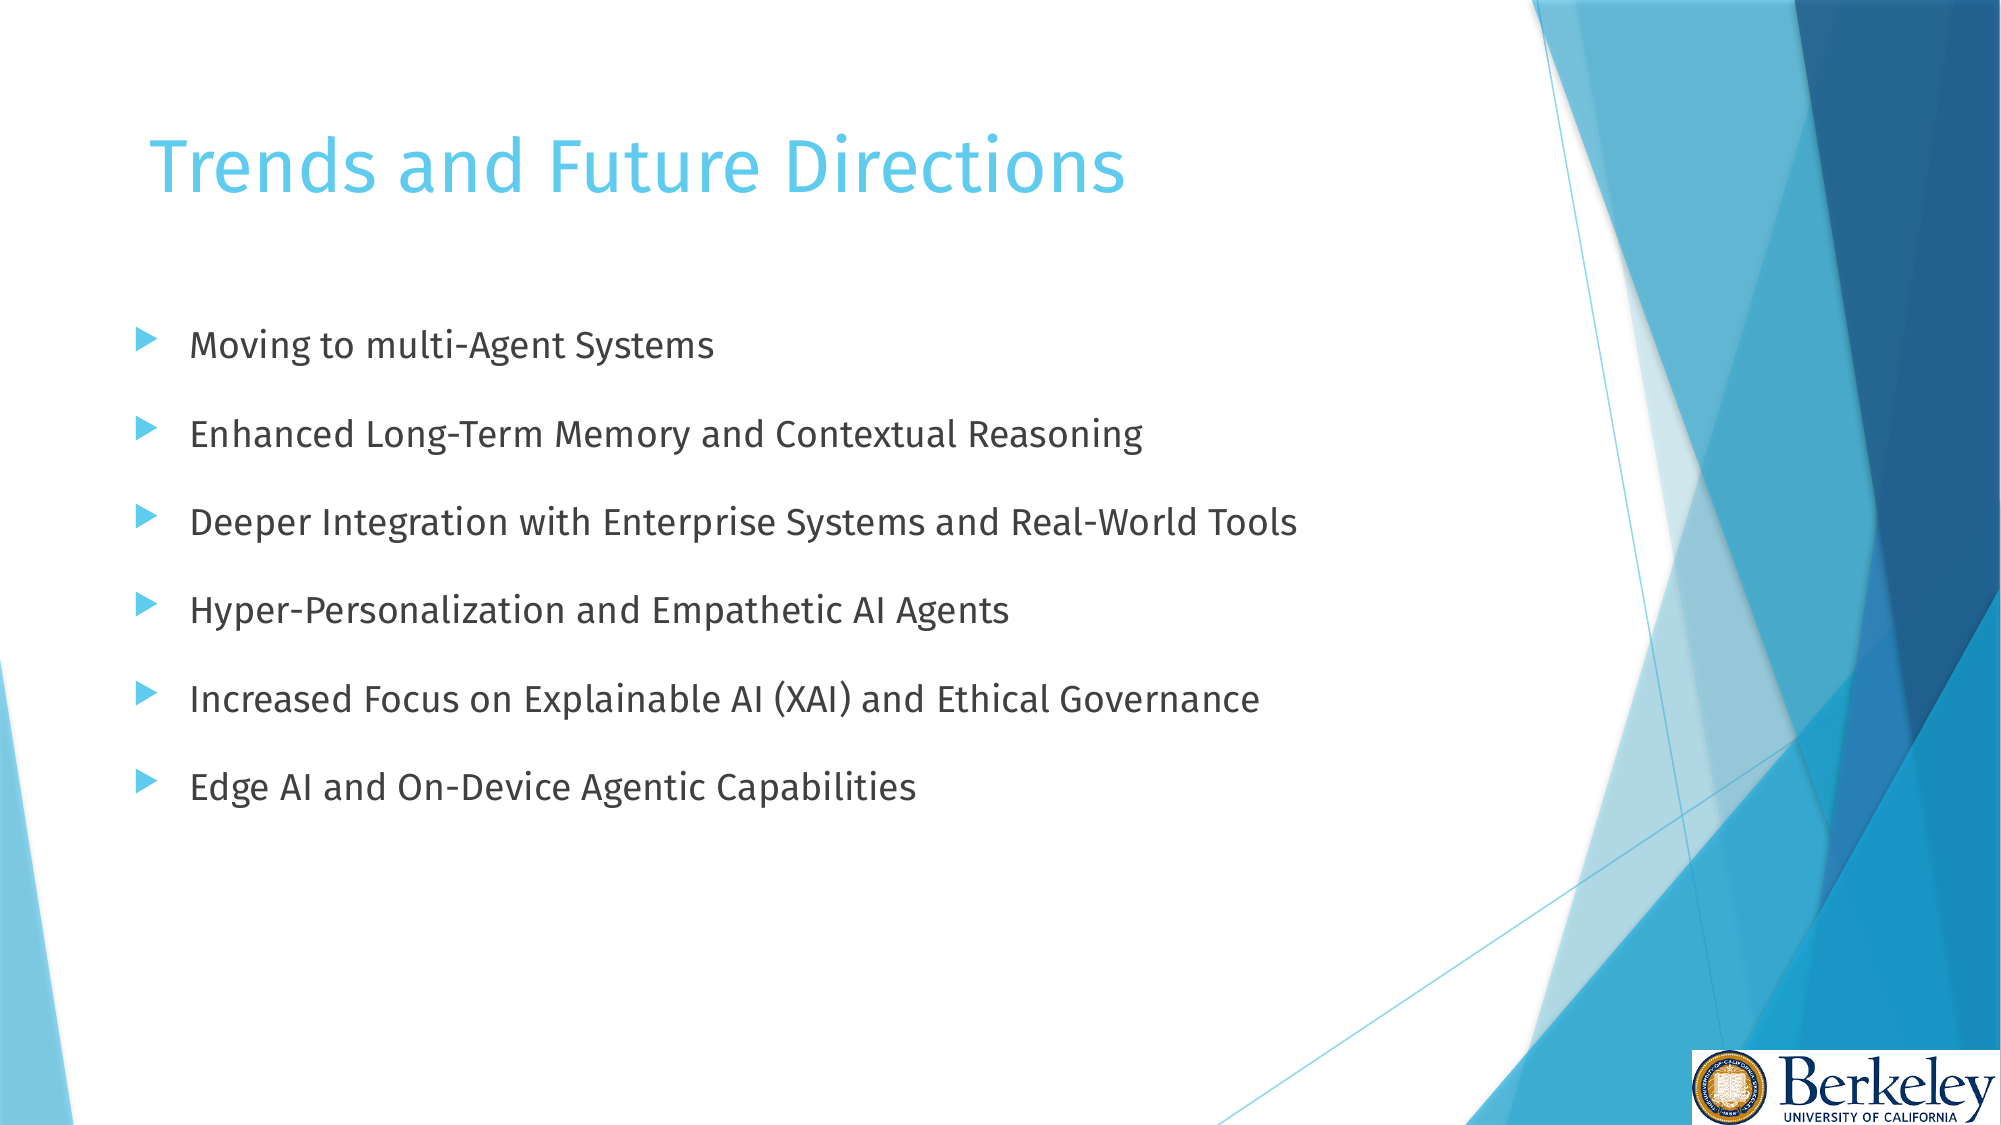

Trends and Future Directions
Moving to multi-Agent Systems
Enhanced Long-Term Memory and Contextual Reasoning
Deeper Integration with Enterprise Systems and Real-World Tools
Hyper-Personalization and Empathetic AI Agents
Increased Focus on Explainable AI (XAI) and Ethical Governance
Edge AI and On-Device Agentic Capabilities